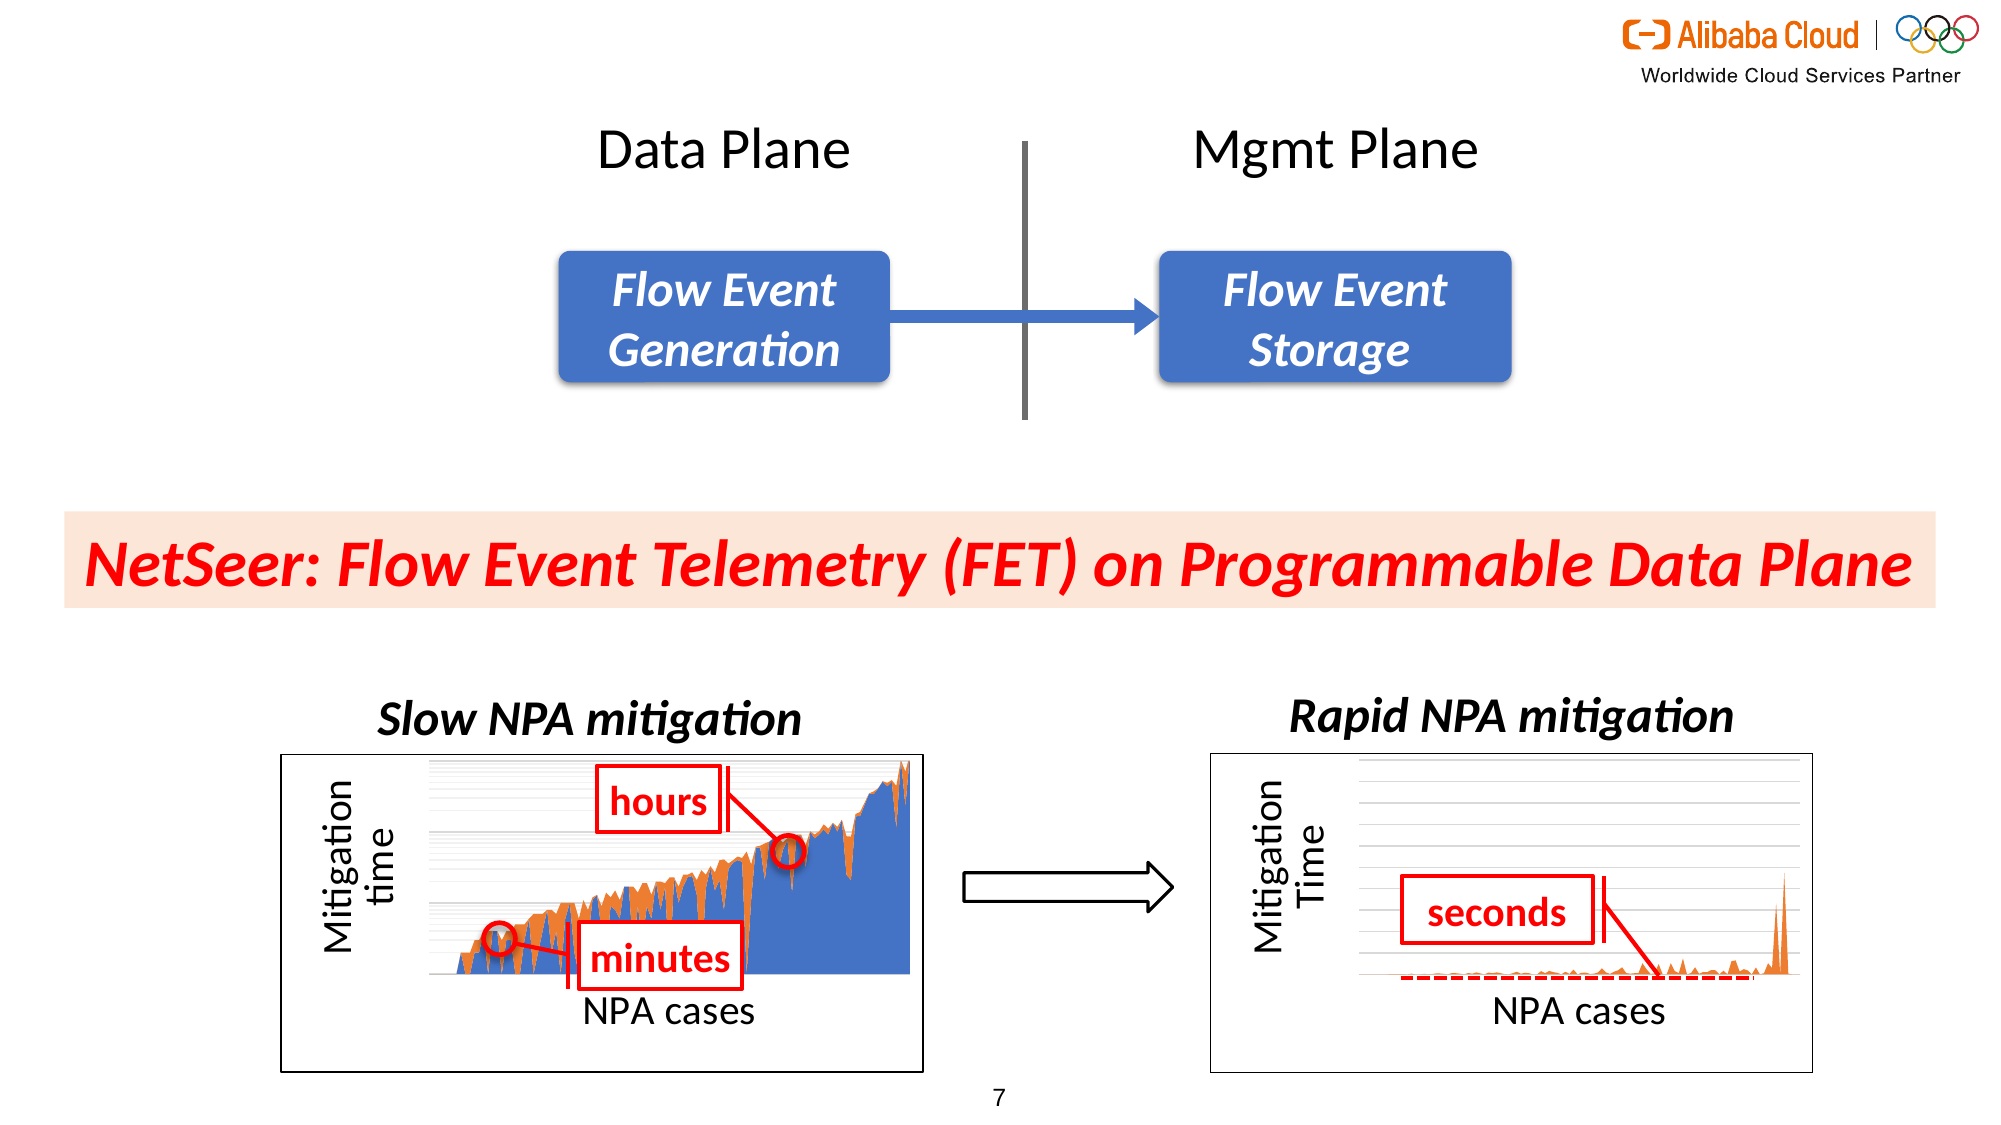

Data Plane
Mgmt Plane
Flow Event Storage
Flow Event Generation
NetSeer: Flow Event Telemetry (FET) on Programmable Data Plane
Rapid NPA mitigation
Slow NPA mitigation

### Chart

| Category | Answer who, why, where | Recovery |
|---|---|---|

### Chart

| Category |  |
|---|---|
hours

seconds
minutes

7